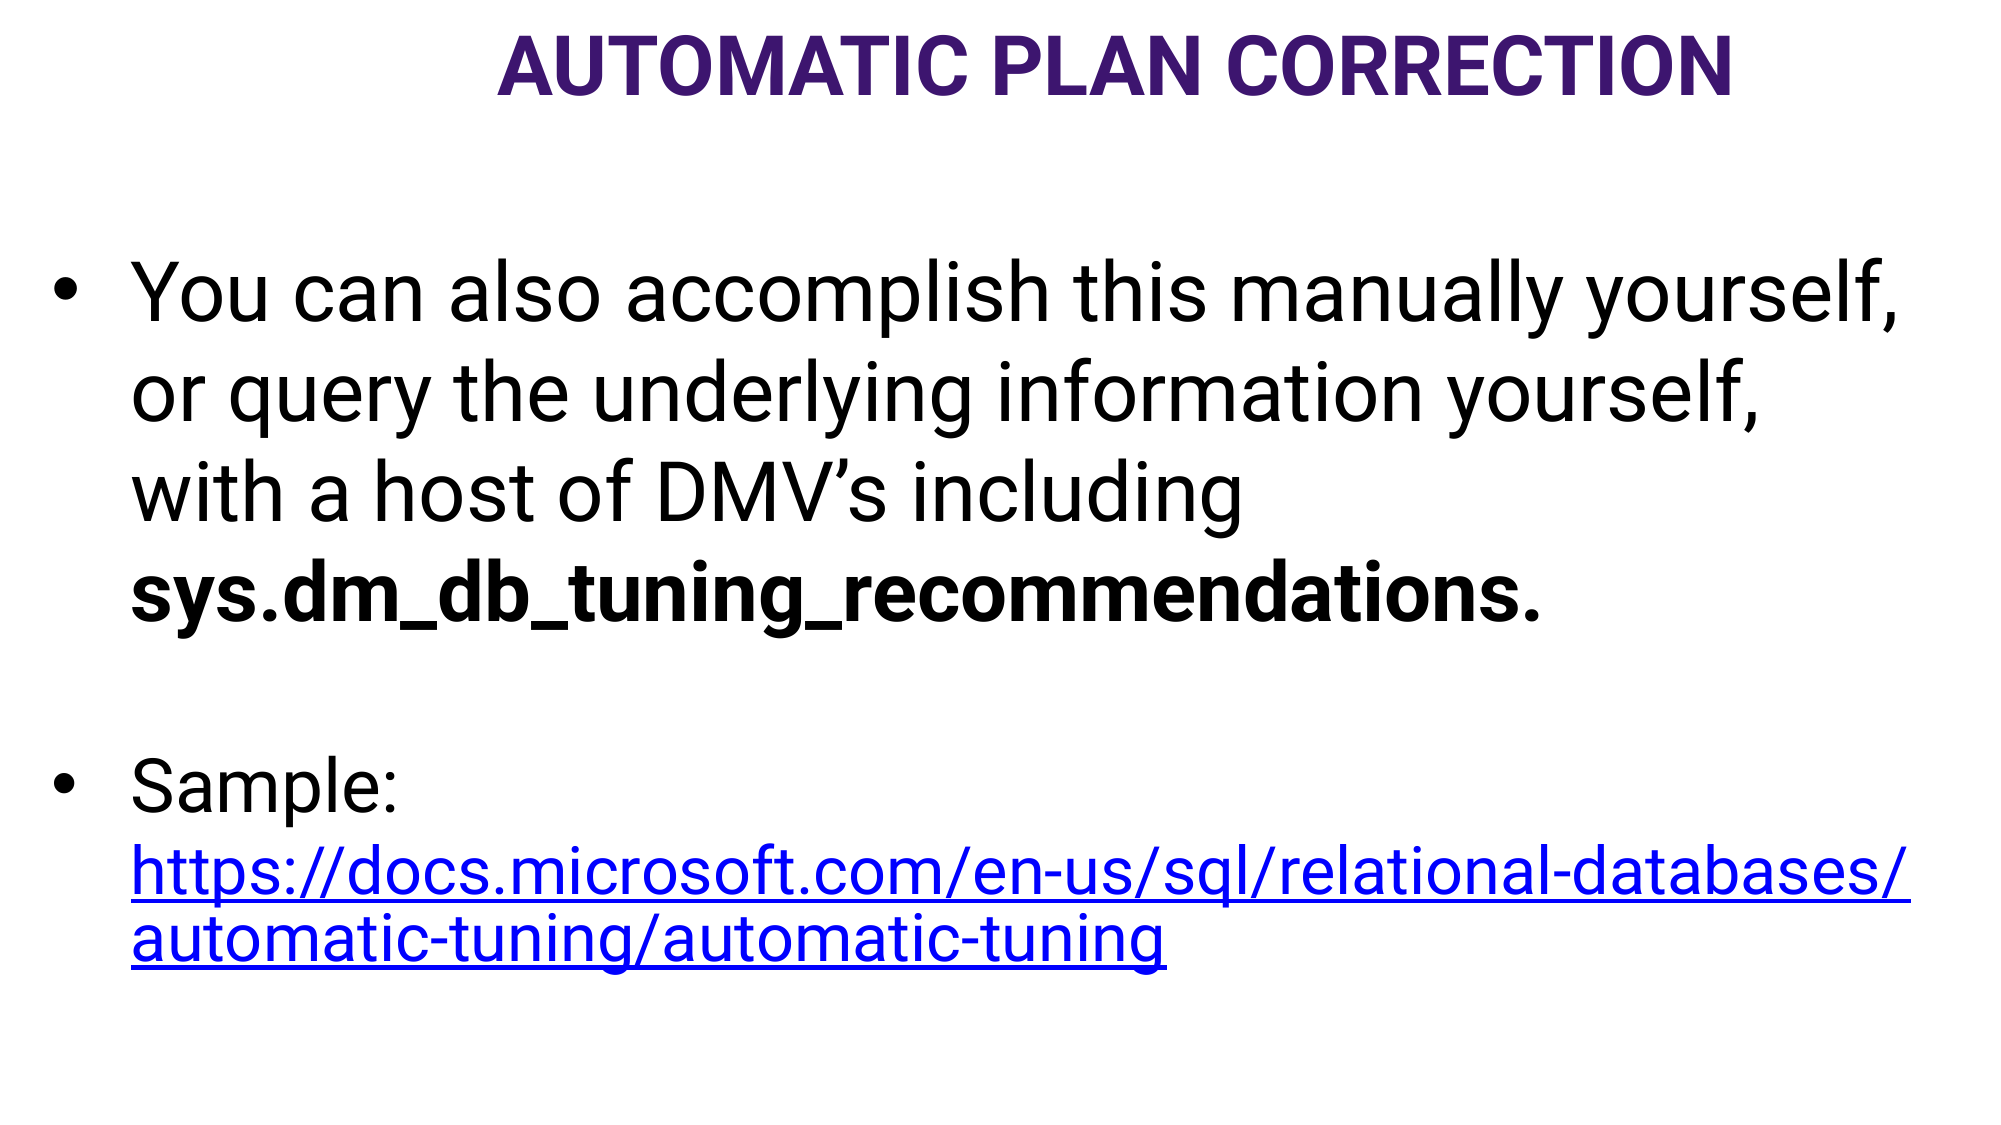

# Automatic Plan Correction
You can also accomplish this manually yourself, or query the underlying information yourself, with a host of DMV’s including sys.dm_db_tuning_recommendations.

Sample: https://docs.microsoft.com/en-us/sql/relational-databases/automatic-tuning/automatic-tuning